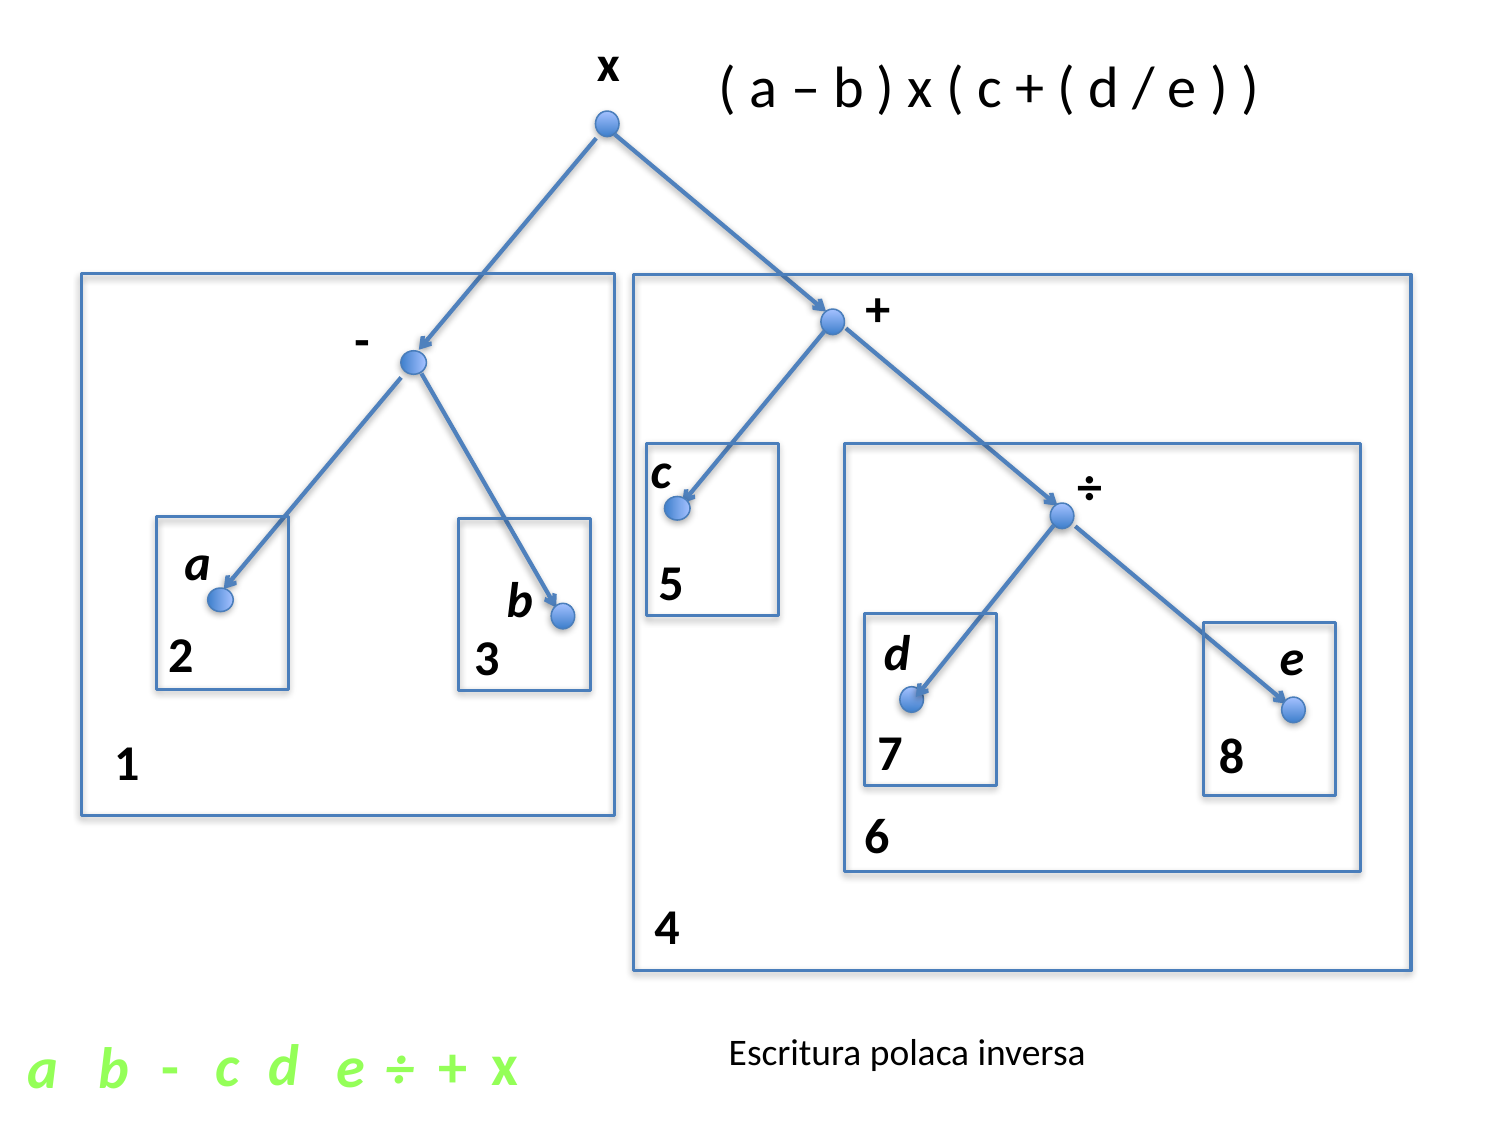

x
( a – b ) x ( c + ( d / e ) )

+

-

c

÷

a
5
b

d

2
e
3

7
8
1
6
4
d
x
Escritura polaca inversa
c
-
e
+
b
÷
a